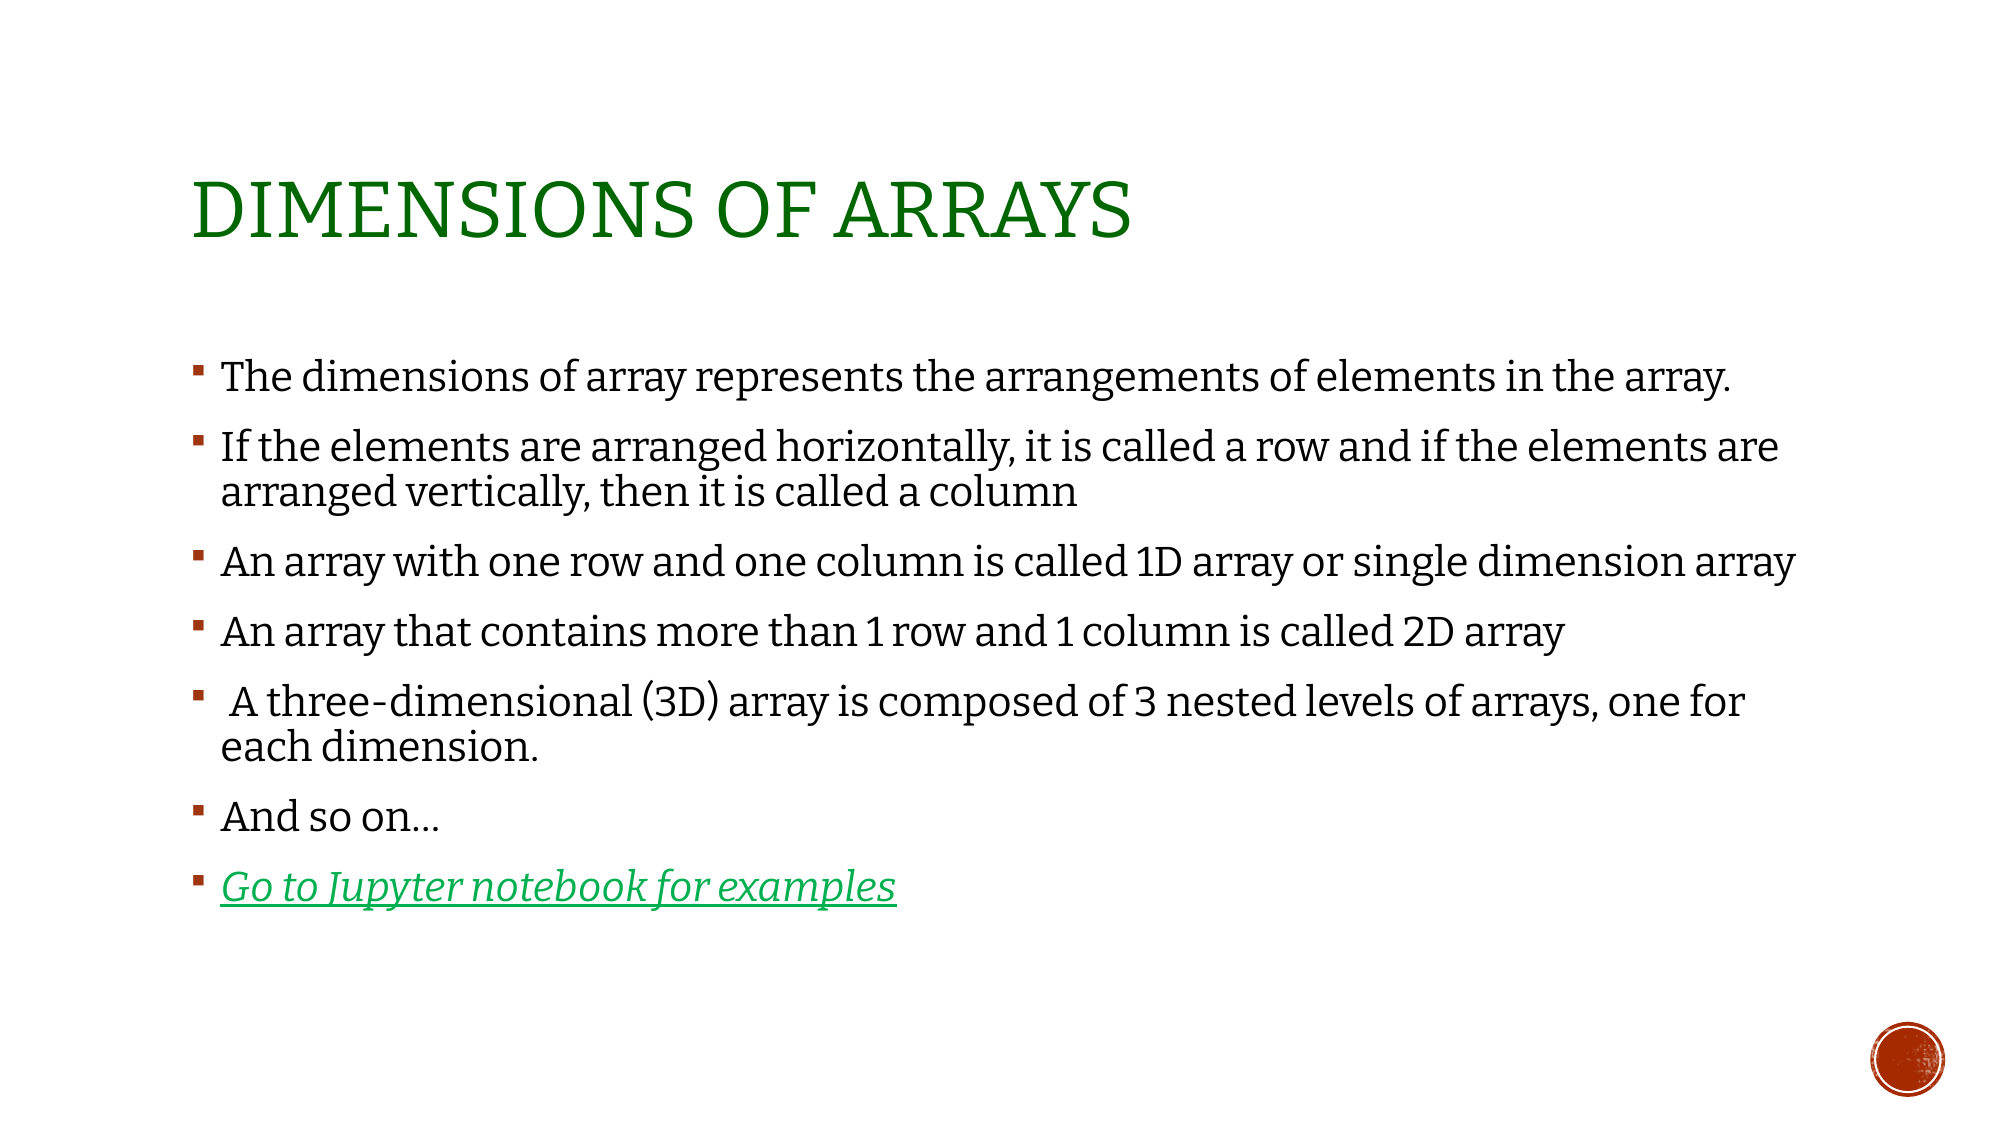

# Dimensions of arrays
The dimensions of array represents the arrangements of elements in the array.
If the elements are arranged horizontally, it is called a row and if the elements are arranged vertically, then it is called a column
An array with one row and one column is called 1D array or single dimension array
An array that contains more than 1 row and 1 column is called 2D array
 A three-dimensional (3D) array is composed of 3 nested levels of arrays, one for each dimension.
And so on…
Go to Jupyter notebook for examples